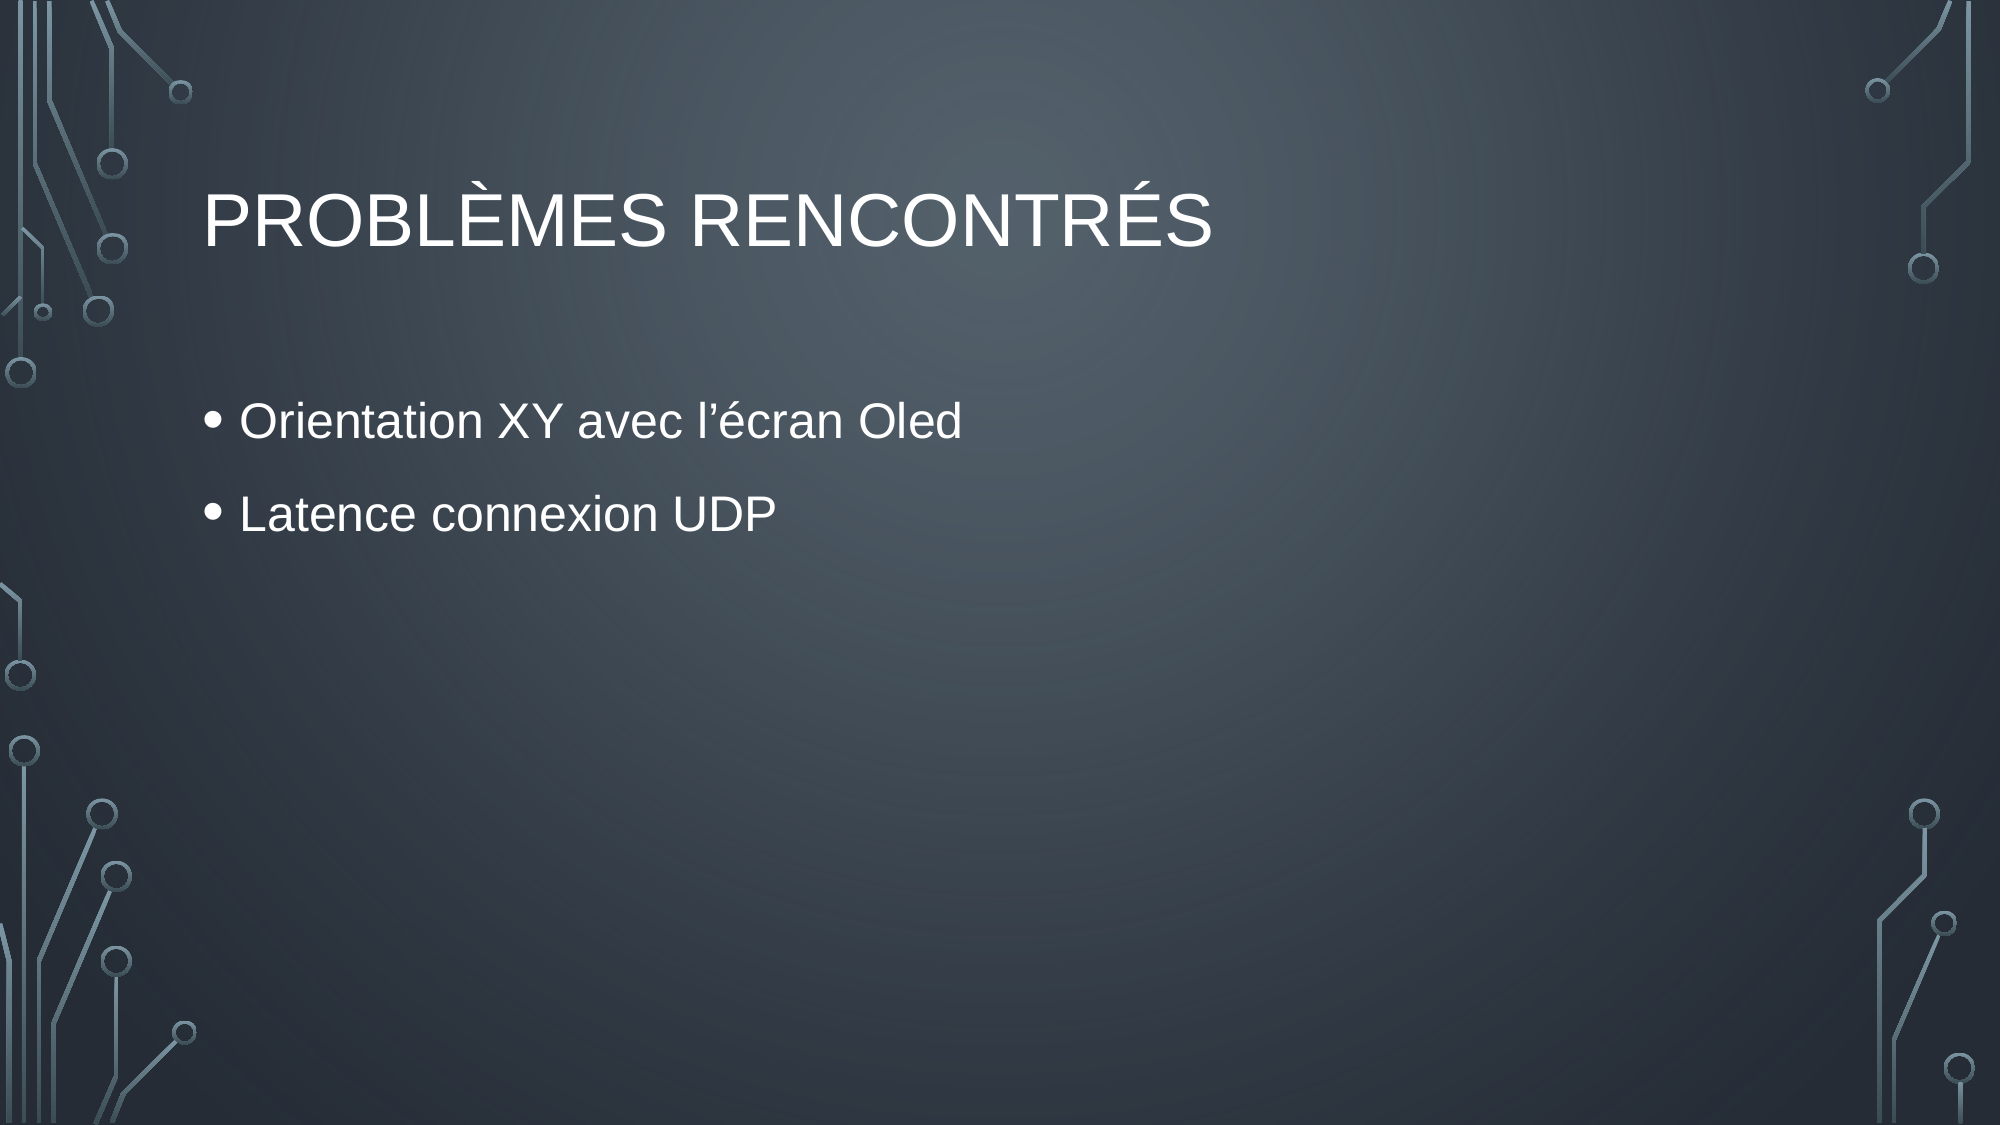

# Problèmes rencontrés
Orientation XY avec l’écran Oled
Latence connexion UDP